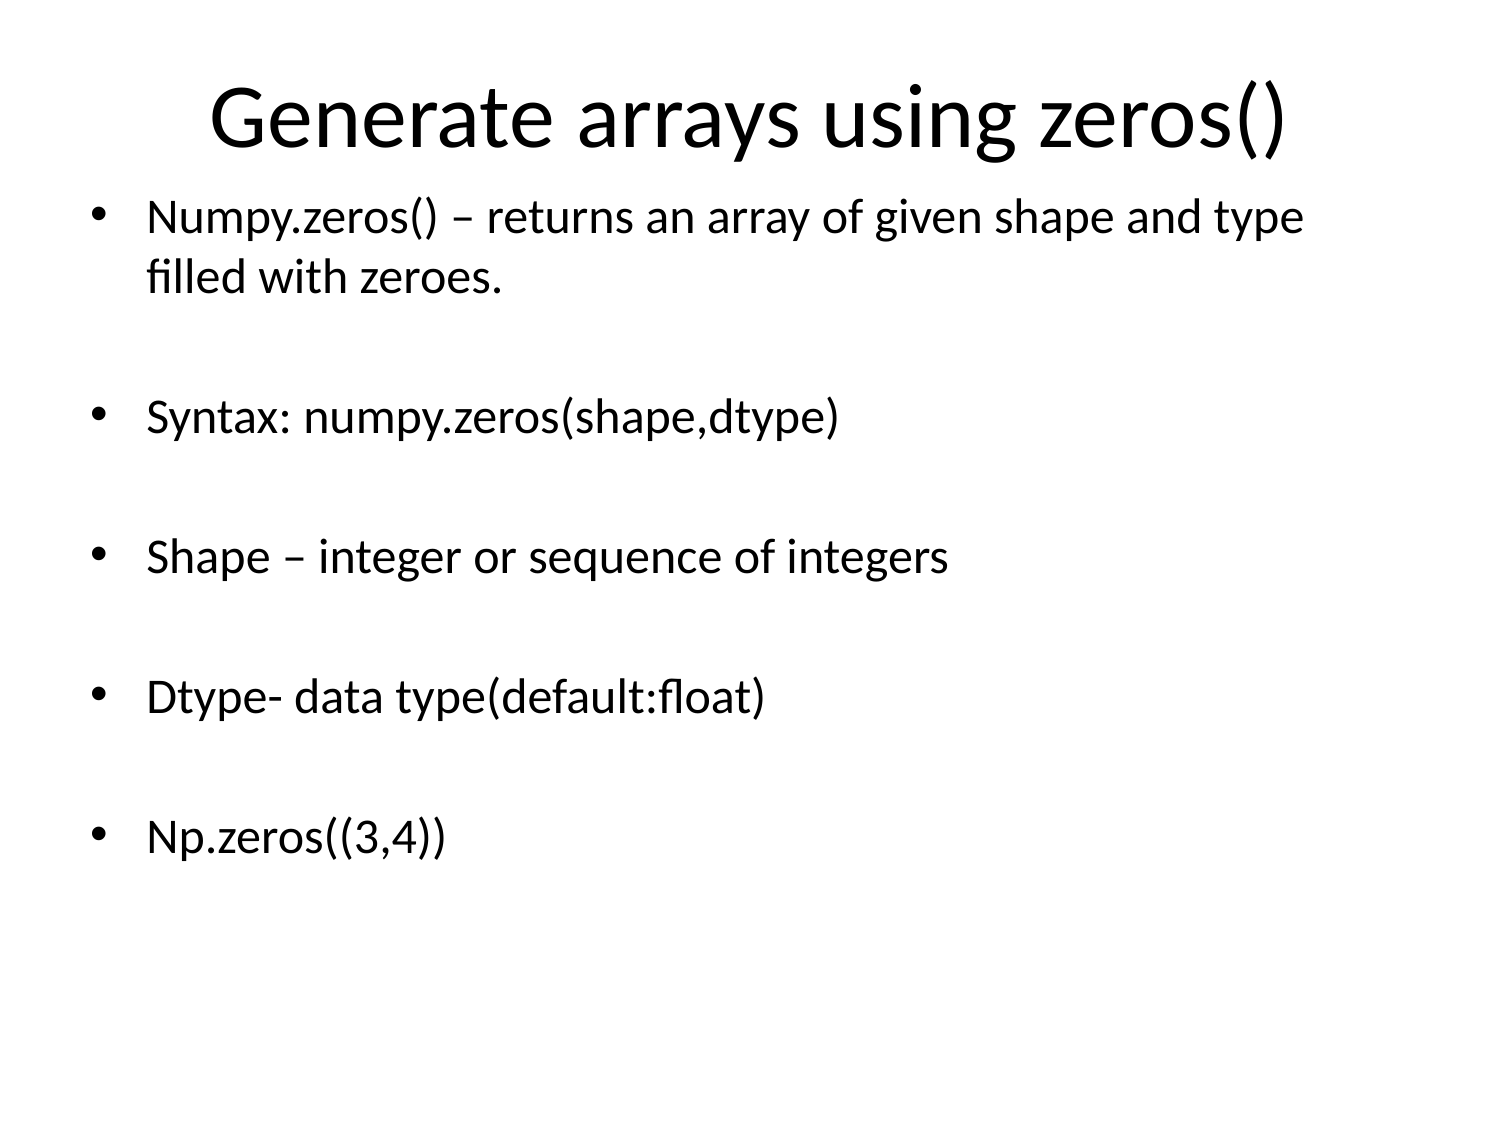

# Generate arrays using zeros()
Numpy.zeros() – returns an array of given shape and type filled with zeroes.

Syntax: numpy.zeros(shape,dtype)

Shape – integer or sequence of integers

Dtype- data type(default:float)

Np.zeros((3,4))